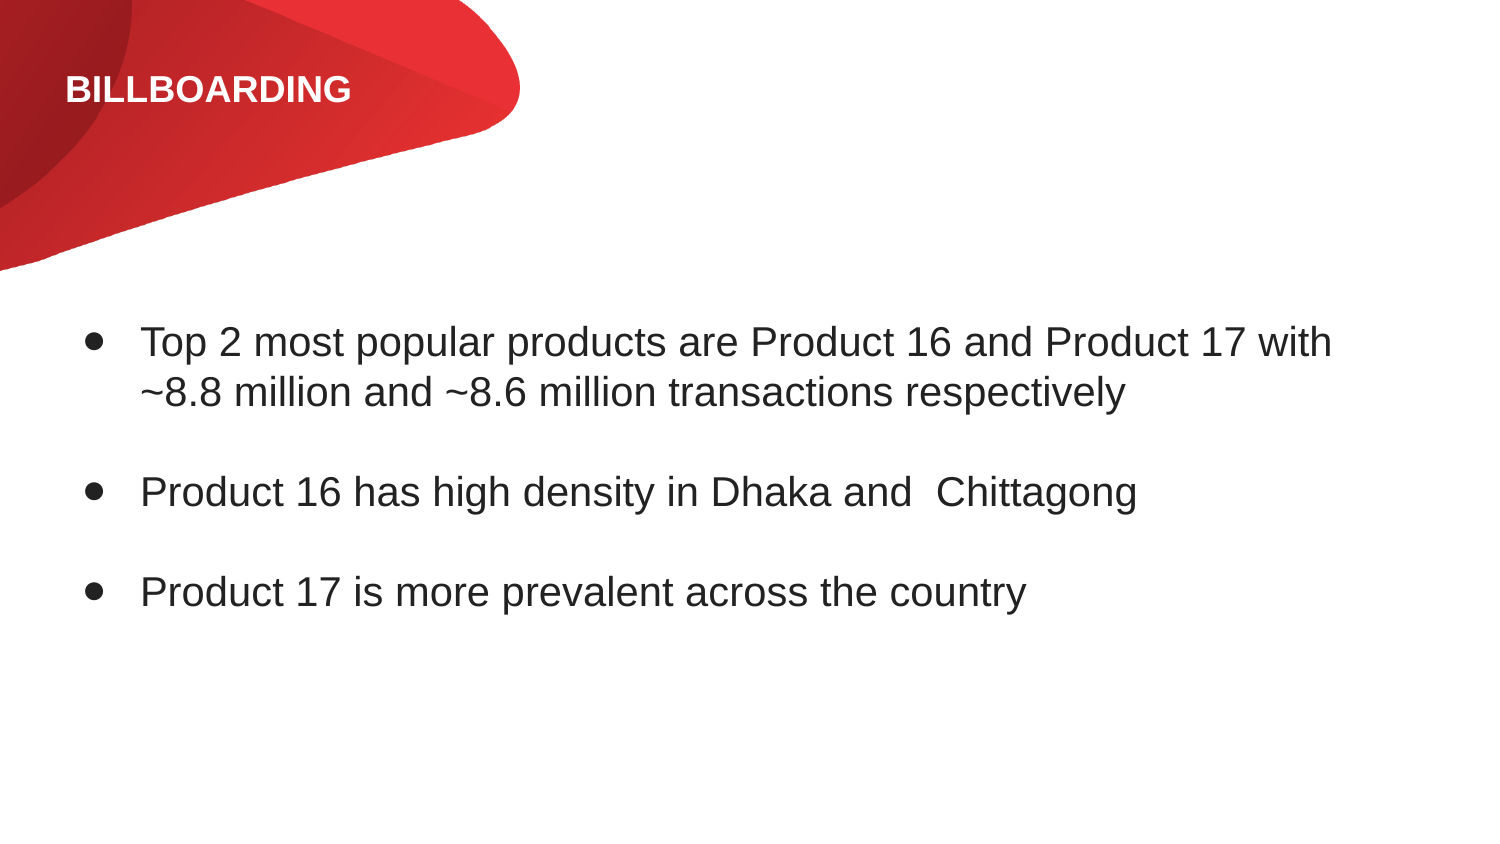

BILLBOARDING

Top 2 most popular products are Product 16 and Product 17 with  ~8.8 million and ~8.6 million transactions respectively
Product 16 has high density in Dhaka and  Chittagong

Product 17 is more prevalent across the country